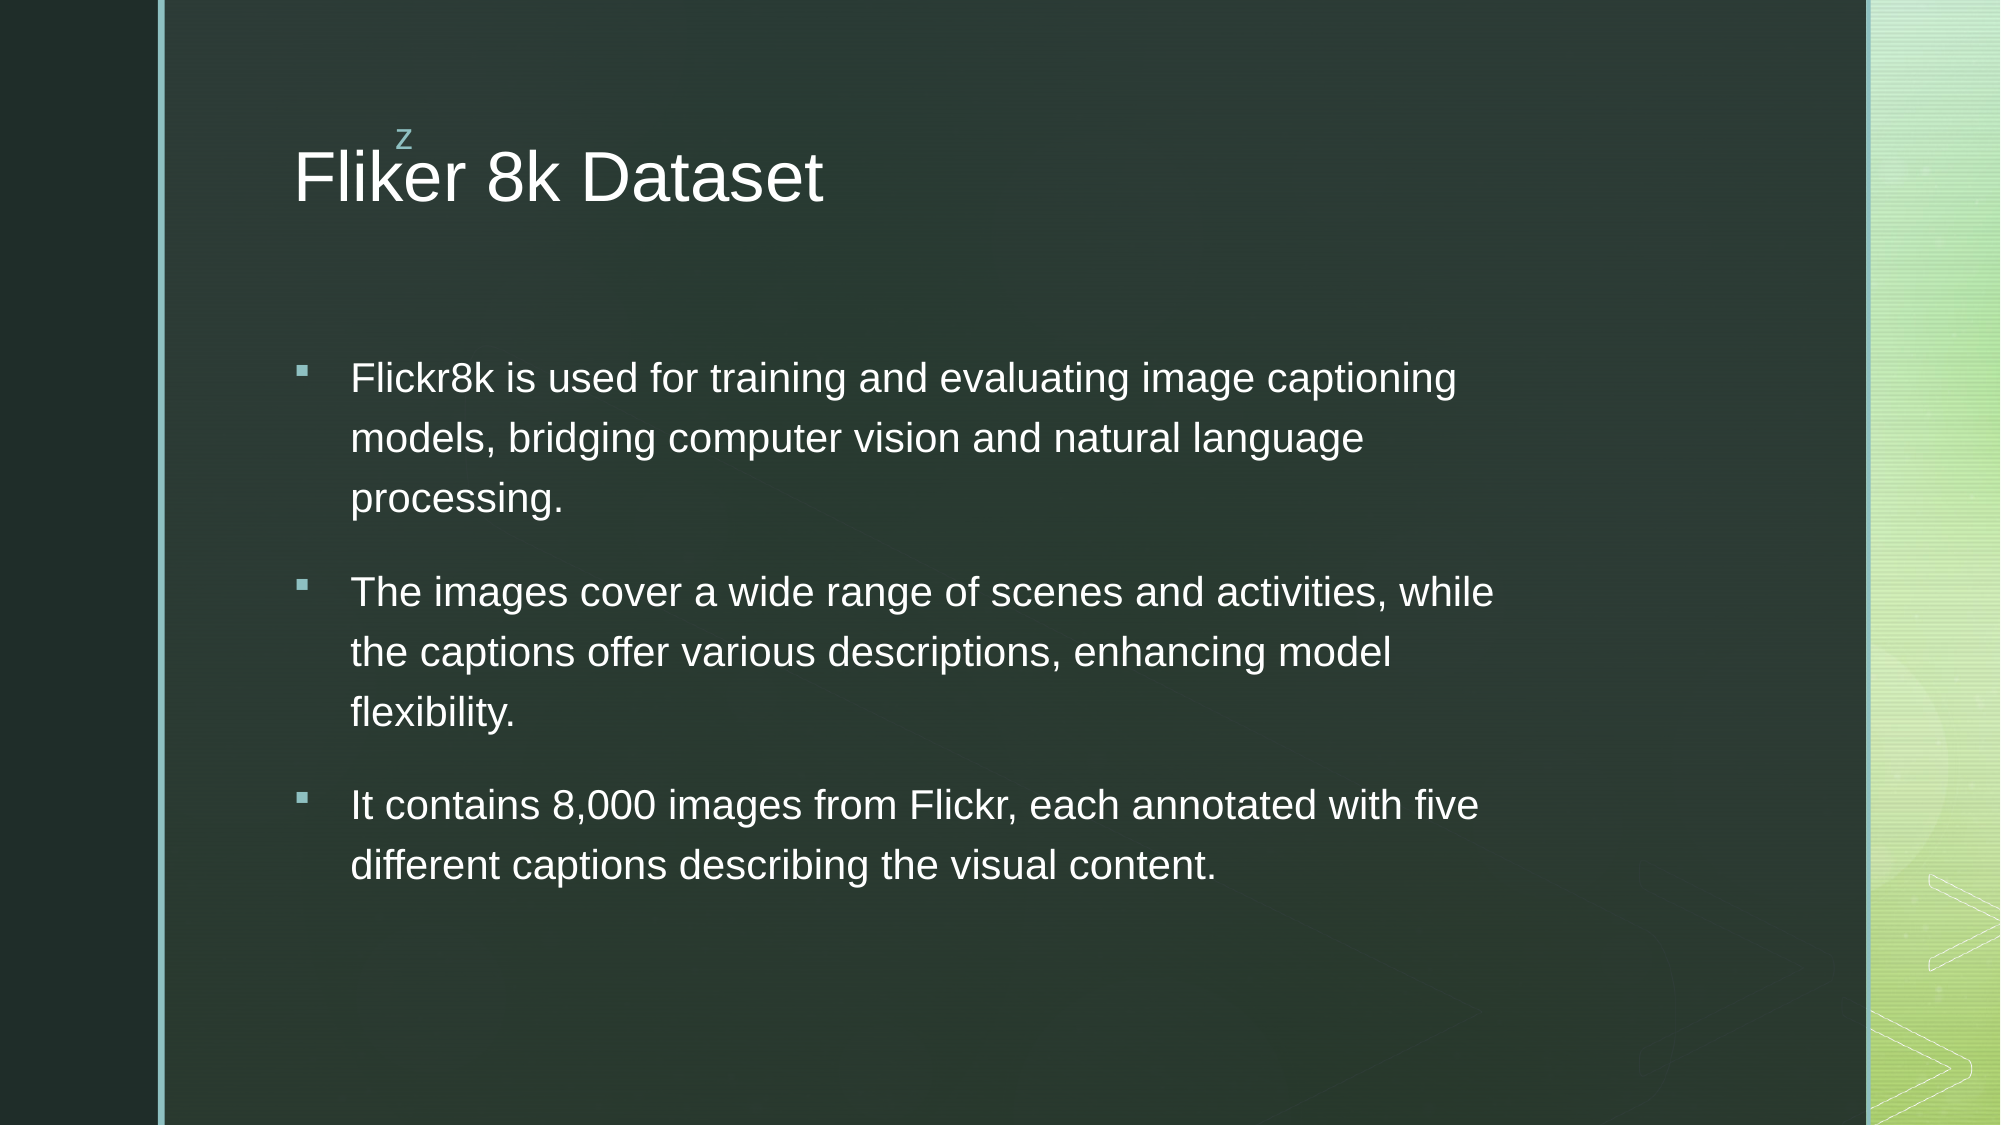

# Fliker 8k Dataset
Flickr8k is used for training and evaluating image captioning models, bridging computer vision and natural language processing.
The images cover a wide range of scenes and activities, while the captions offer various descriptions, enhancing model flexibility.
It contains 8,000 images from Flickr, each annotated with five different captions describing the visual content.